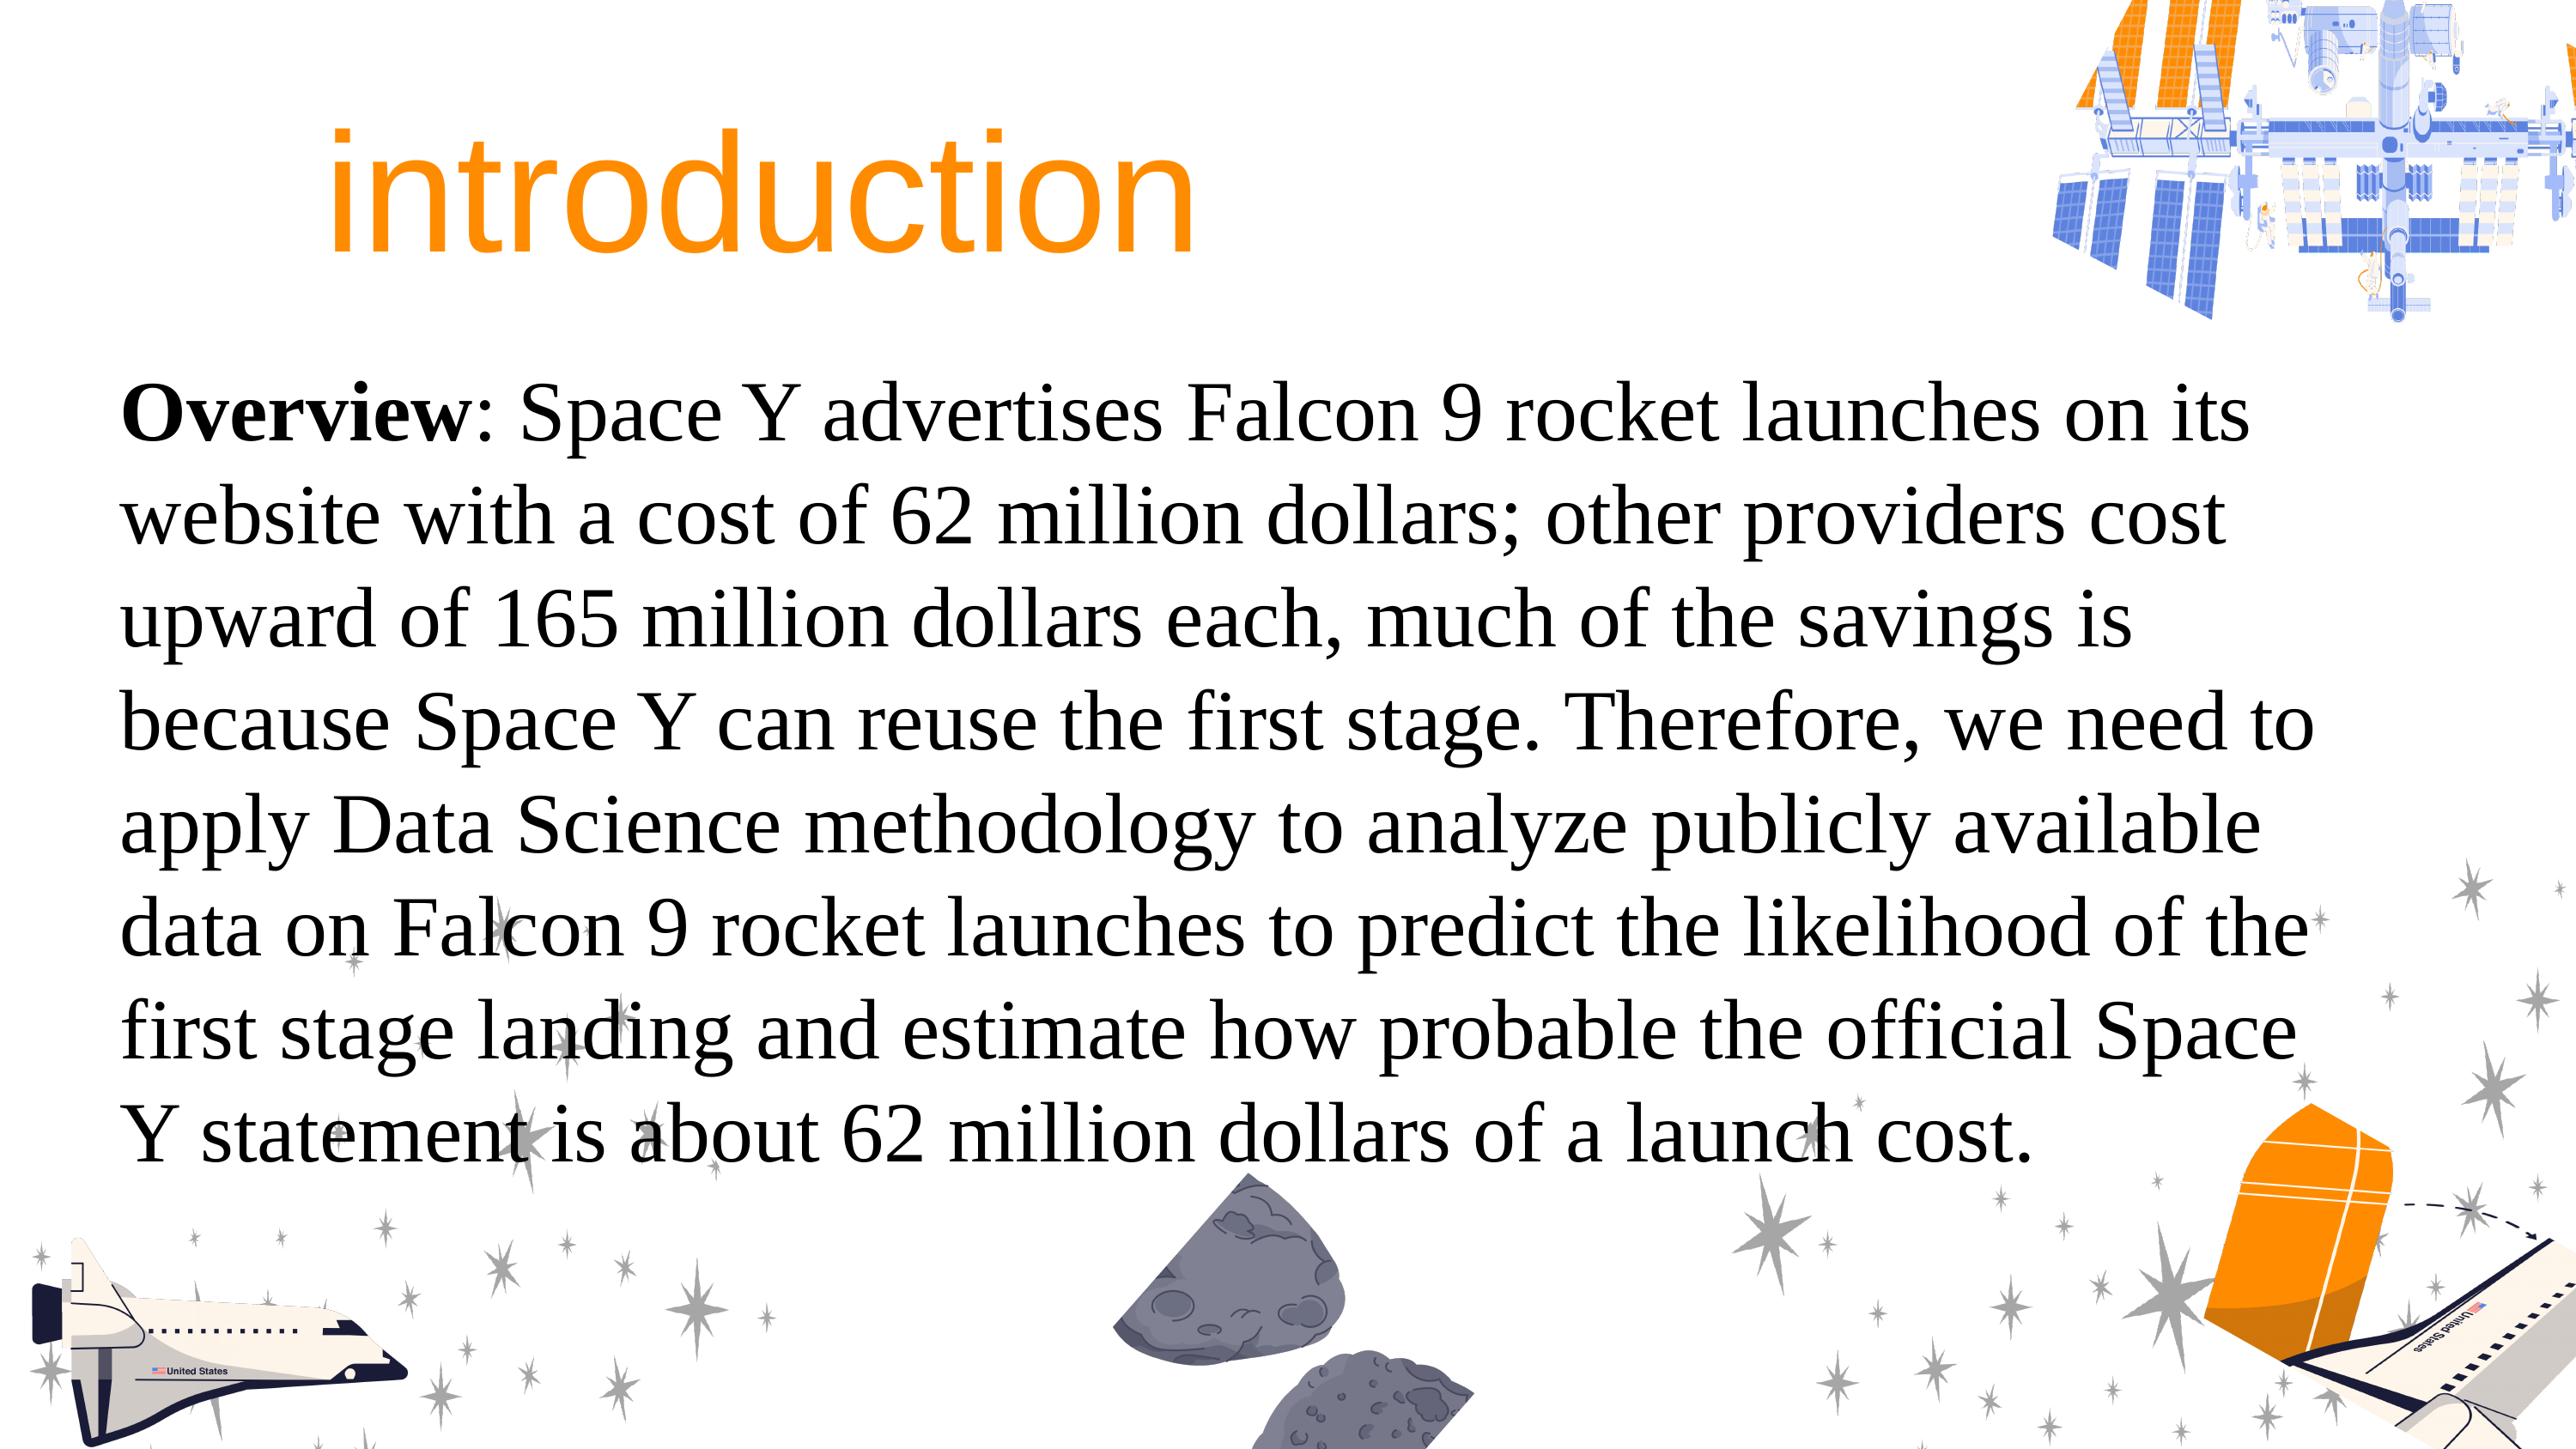

introduction
Overview: Space Y advertises Falcon 9 rocket launches on its website with a cost of 62 million dollars; other providers cost upward of 165 million dollars each, much of the savings is because Space Y can reuse the first stage. Therefore, we need to apply Data Science methodology to analyze publicly available data on Falcon 9 rocket launches to predict the likelihood of the first stage landing and estimate how probable the official Space Y statement is about 62 million dollars of a launch cost.